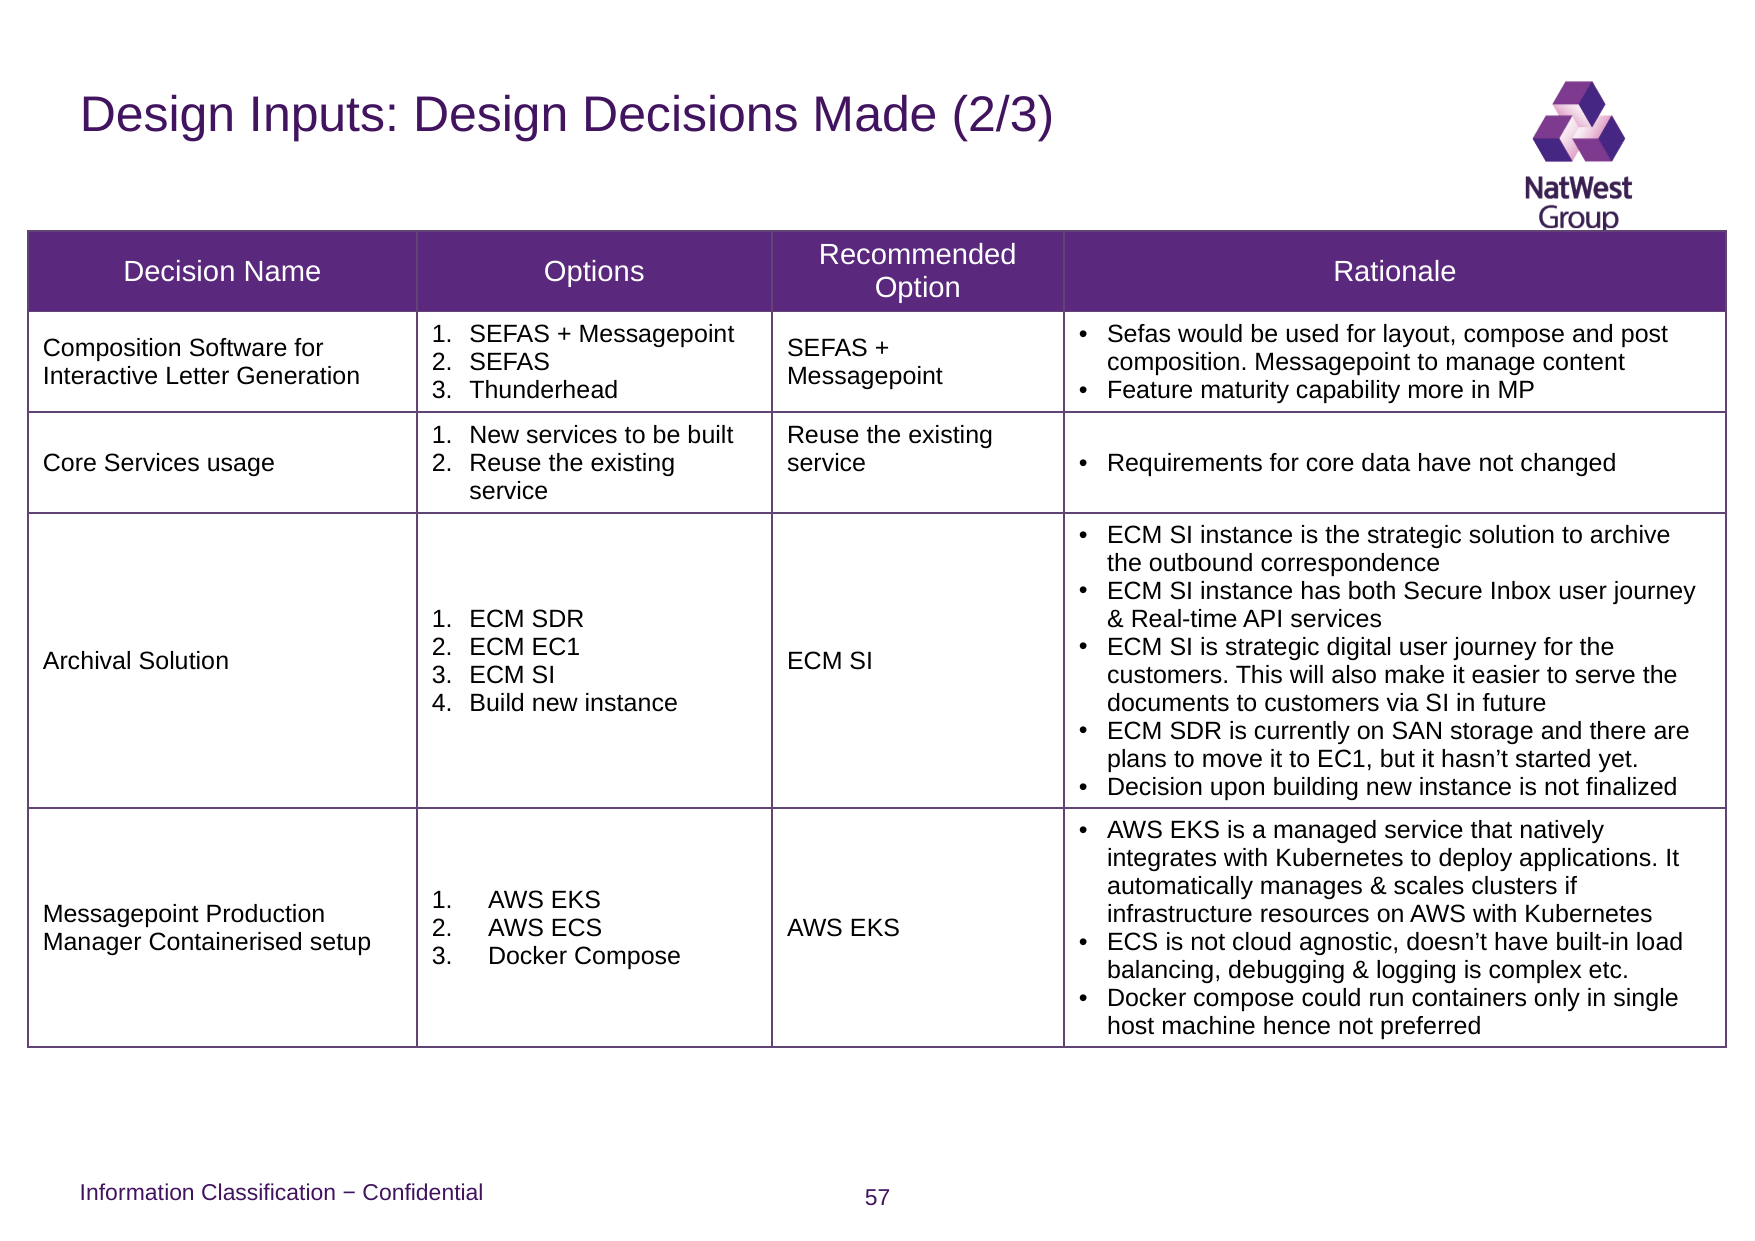

# Design Inputs: Design Decisions Made (2/3)
| Decision Name | Options | Recommended Option | Rationale |
| --- | --- | --- | --- |
| Composition Software for Interactive Letter Generation | SEFAS + Messagepoint SEFAS Thunderhead | SEFAS + Messagepoint | Sefas would be used for layout, compose and post composition. Messagepoint to manage content Feature maturity capability more in MP |
| Core Services usage | New services to be built Reuse the existing service | Reuse the existing service | Requirements for core data have not changed |
| Archival Solution | ECM SDR ECM EC1 ECM SI Build new instance | ECM SI | ECM SI instance is the strategic solution to archive the outbound correspondence ECM SI instance has both Secure Inbox user journey & Real-time API services ECM SI is strategic digital user journey for the customers. This will also make it easier to serve the documents to customers via SI in future ECM SDR is currently on SAN storage and there are plans to move it to EC1, but it hasn’t started yet. Decision upon building new instance is not finalized |
| Messagepoint Production Manager Containerised setup | AWS EKS AWS ECS Docker Compose | AWS EKS | AWS EKS is a managed service that natively integrates with Kubernetes to deploy applications. It automatically manages & scales clusters if infrastructure resources on AWS with Kubernetes ECS is not cloud agnostic, doesn’t have built-in load balancing, debugging & logging is complex etc. Docker compose could run containers only in single host machine hence not preferred |
57